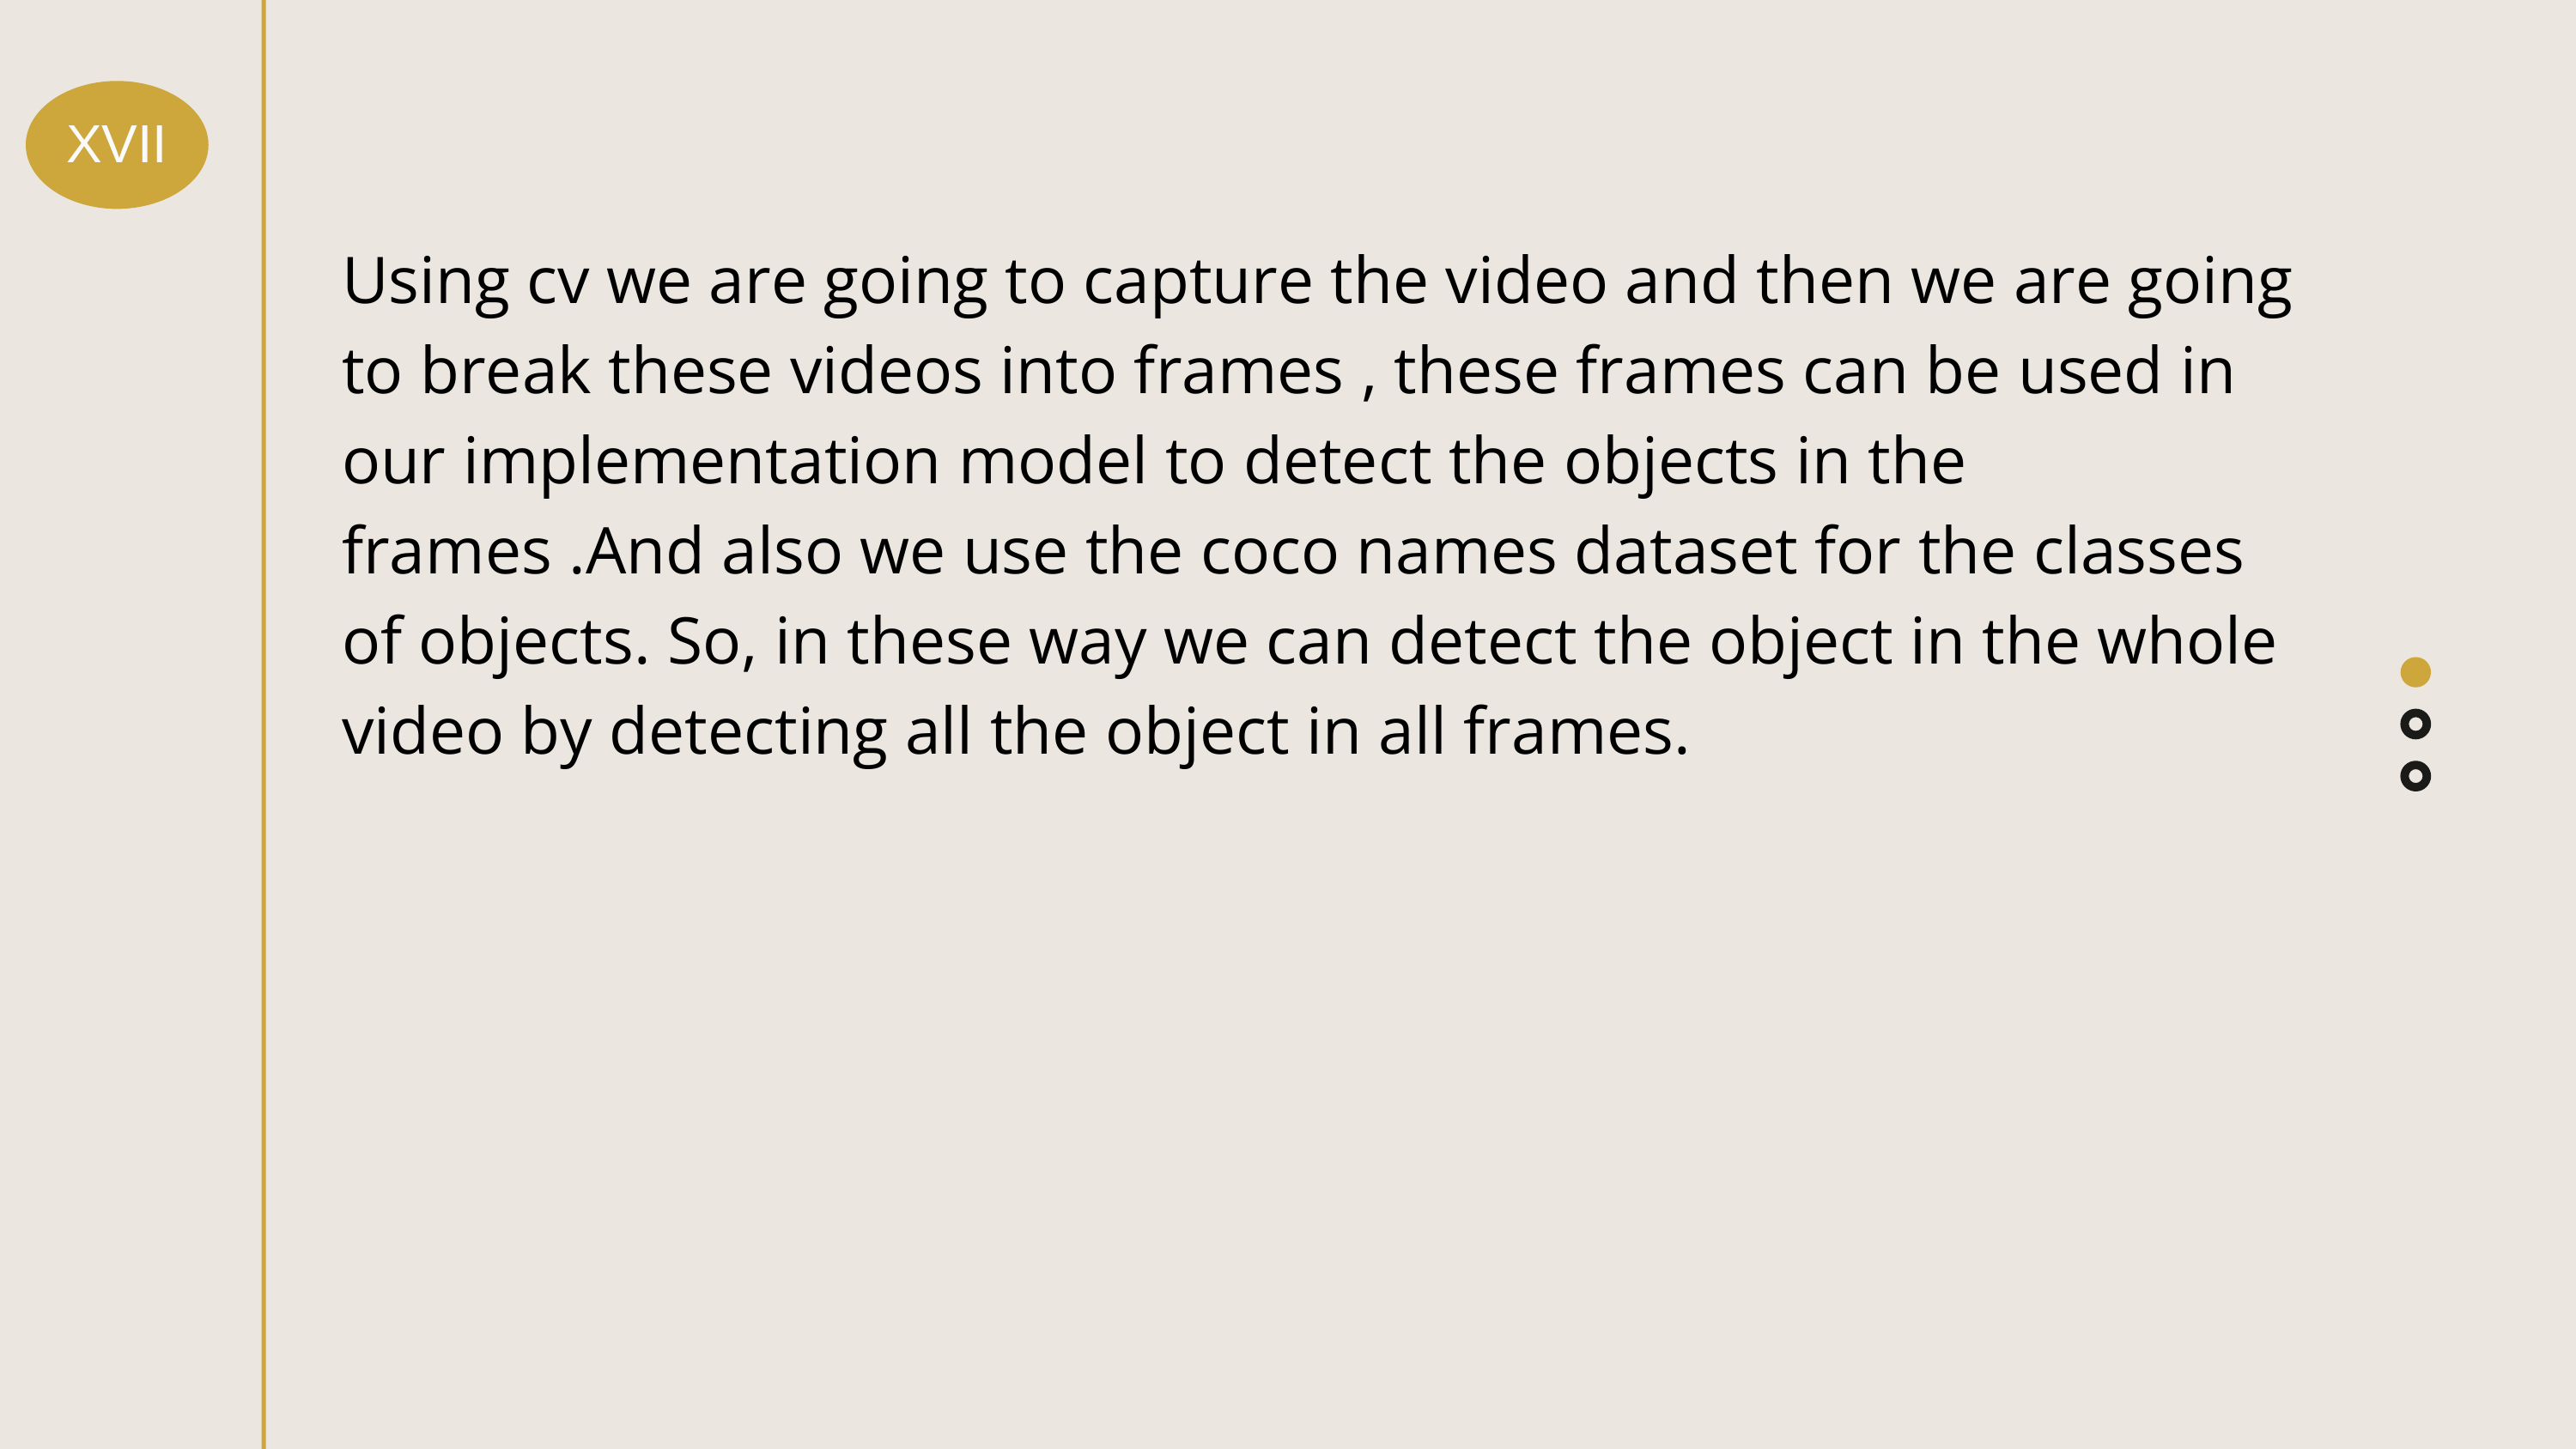

XVII
Using cv we are going to capture the video and then we are going to break these videos into frames , these frames can be used in our implementation model to detect the objects in the frames .And also we use the coco names dataset for the classes of objects. So, in these way we can detect the object in the whole video by detecting all the object in all frames.